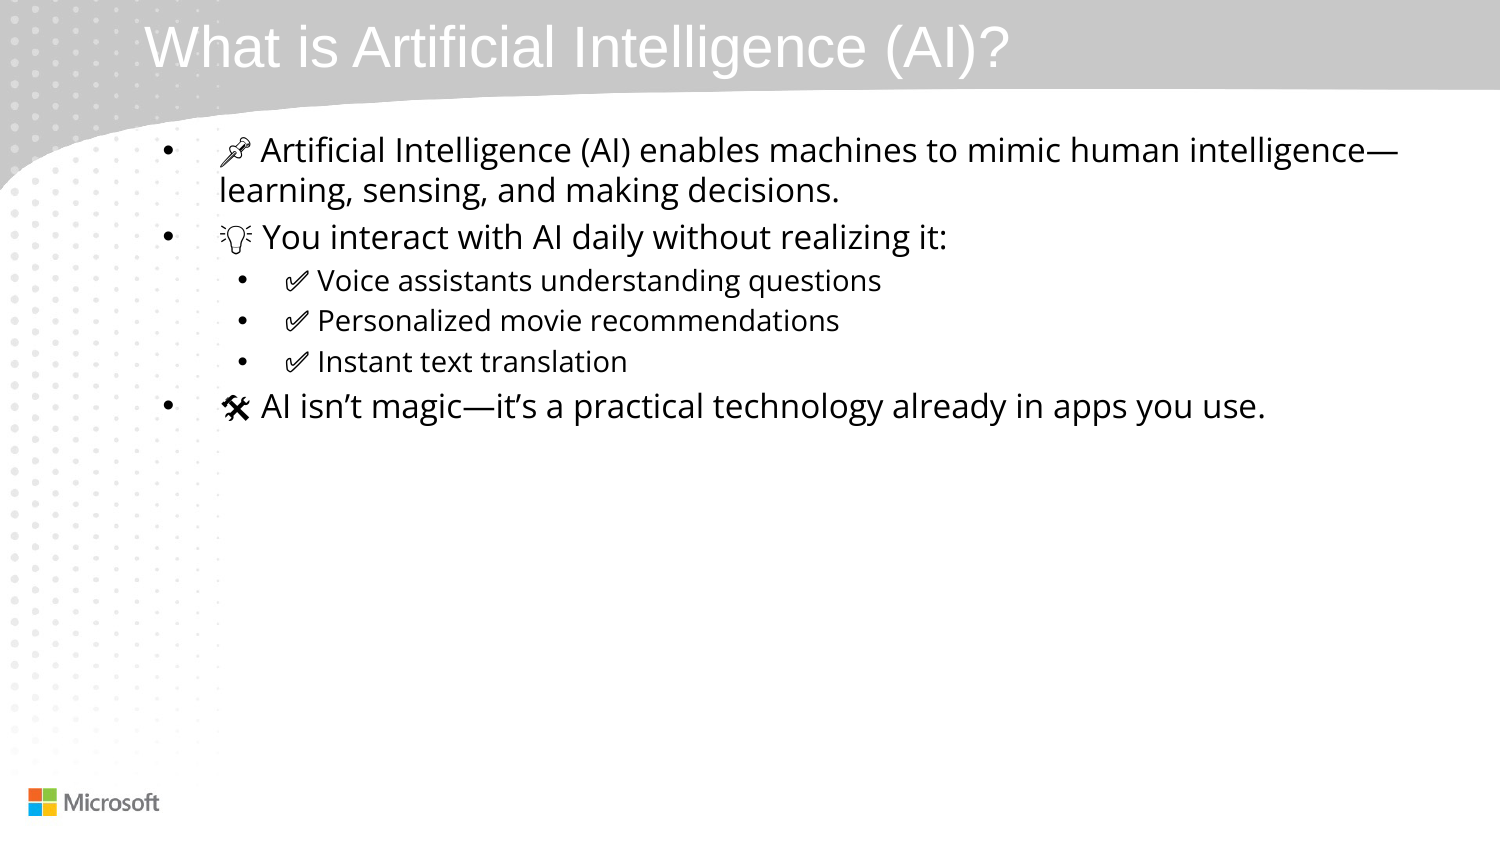

# What is Artificial Intelligence (AI)?
📌 Artificial Intelligence (AI) enables machines to mimic human intelligence—learning, sensing, and making decisions.
💡 You interact with AI daily without realizing it:
✅ Voice assistants understanding questions
✅ Personalized movie recommendations
✅ Instant text translation
🛠️ AI isn’t magic—it’s a practical technology already in apps you use.